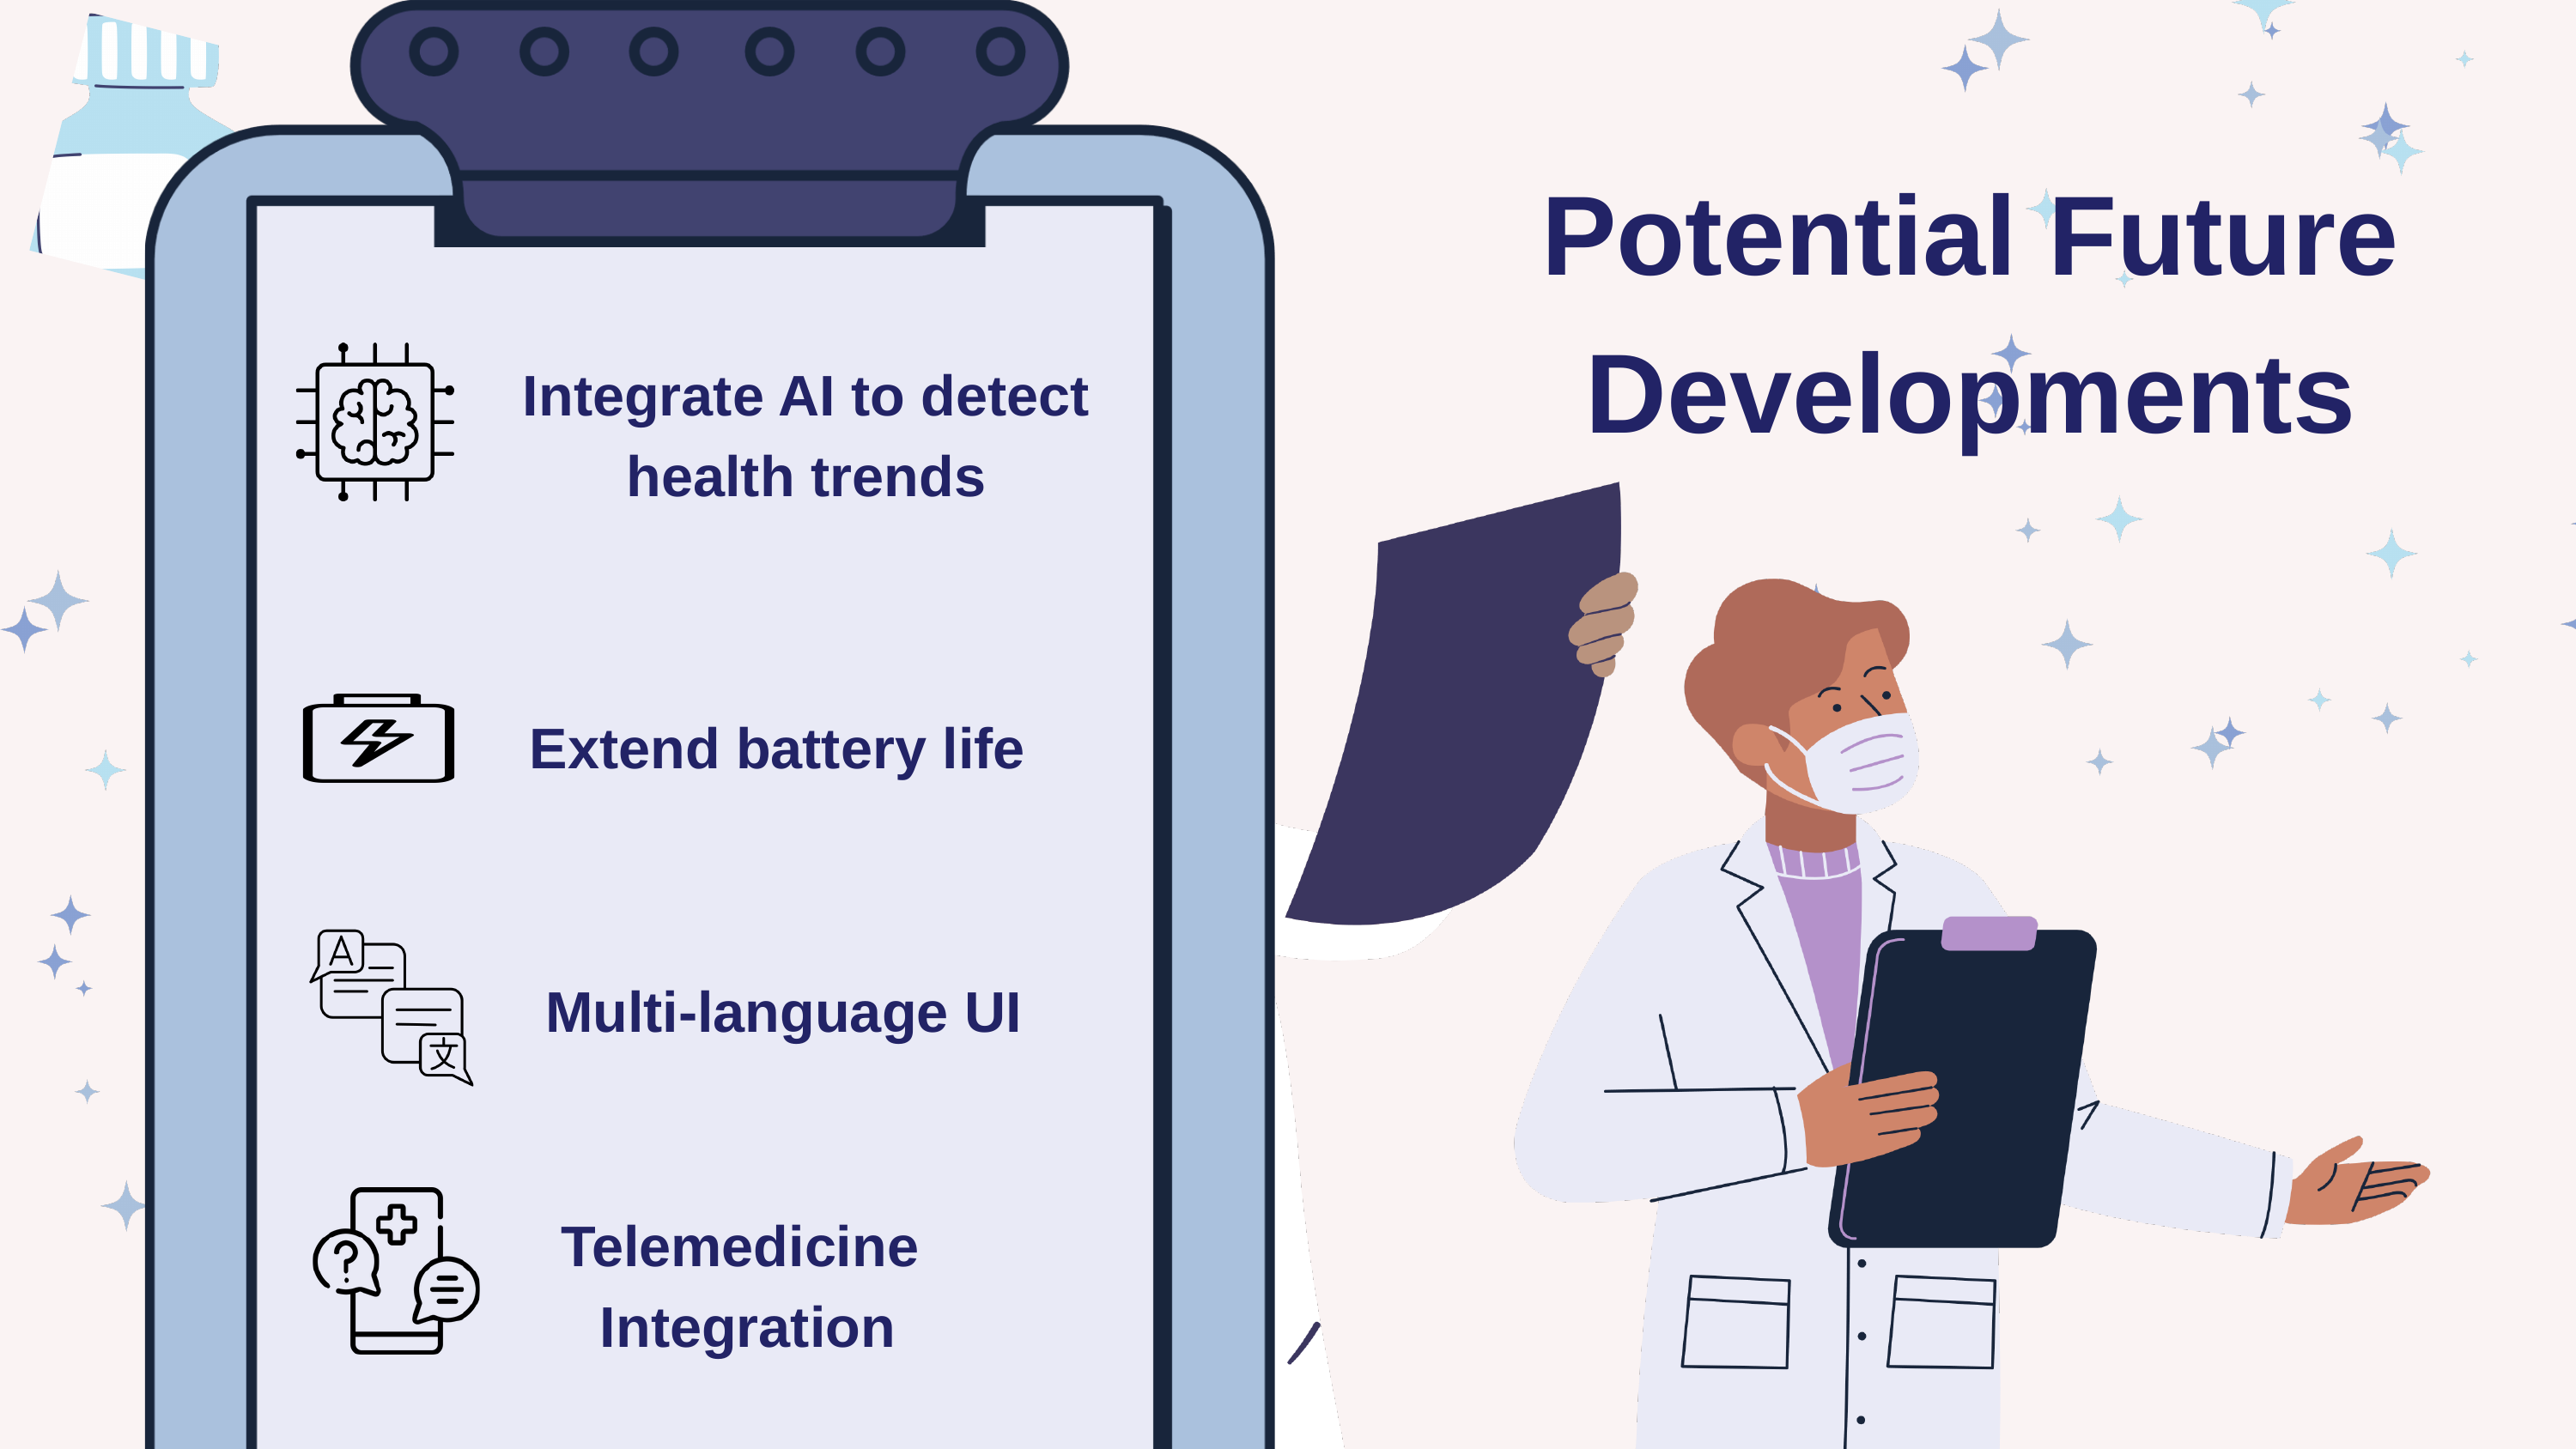

Potential Future
Developments

Integrate AI to detect health trends

Extend battery life

Multi-language UI

Telemedicine
 Integration